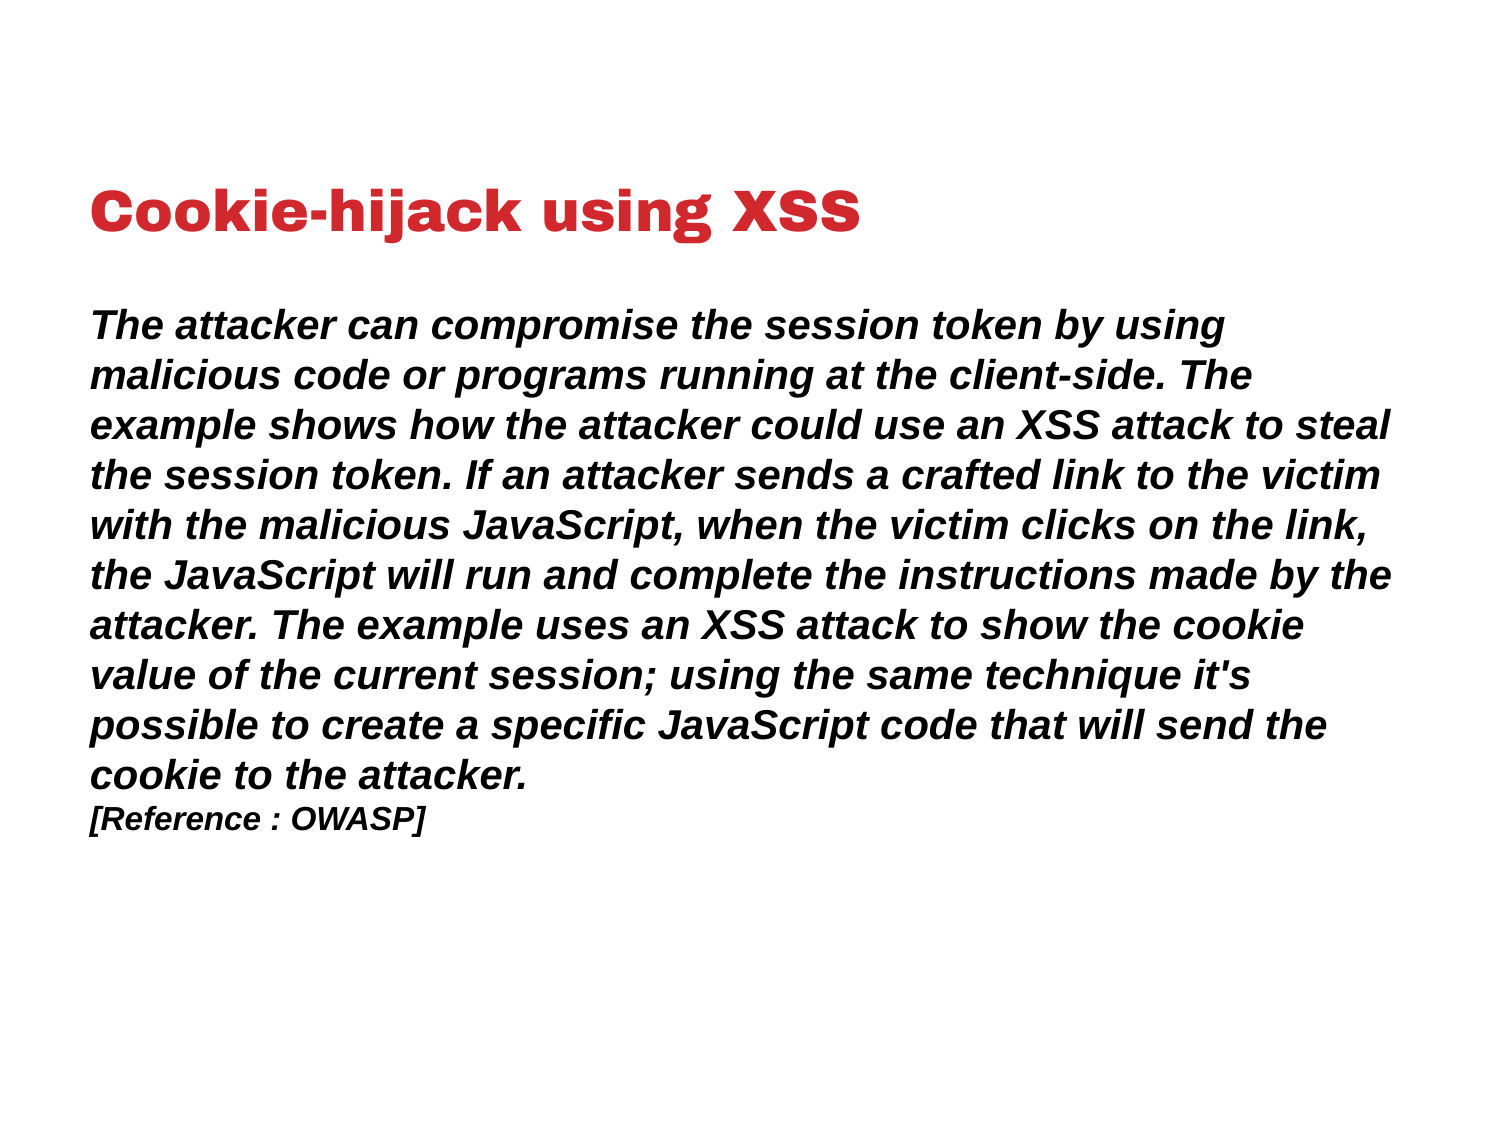

Cookie-hijack using XSS

The attacker can compromise the session token by using malicious code or programs running at the client-side. The example shows how the attacker could use an XSS attack to steal the session token. If an attacker sends a crafted link to the victim with the malicious JavaScript, when the victim clicks on the link, the JavaScript will run and complete the instructions made by the attacker. The example uses an XSS attack to show the cookie value of the current session; using the same technique it's possible to create a specific JavaScript code that will send the cookie to the attacker.
[Reference : OWASP]